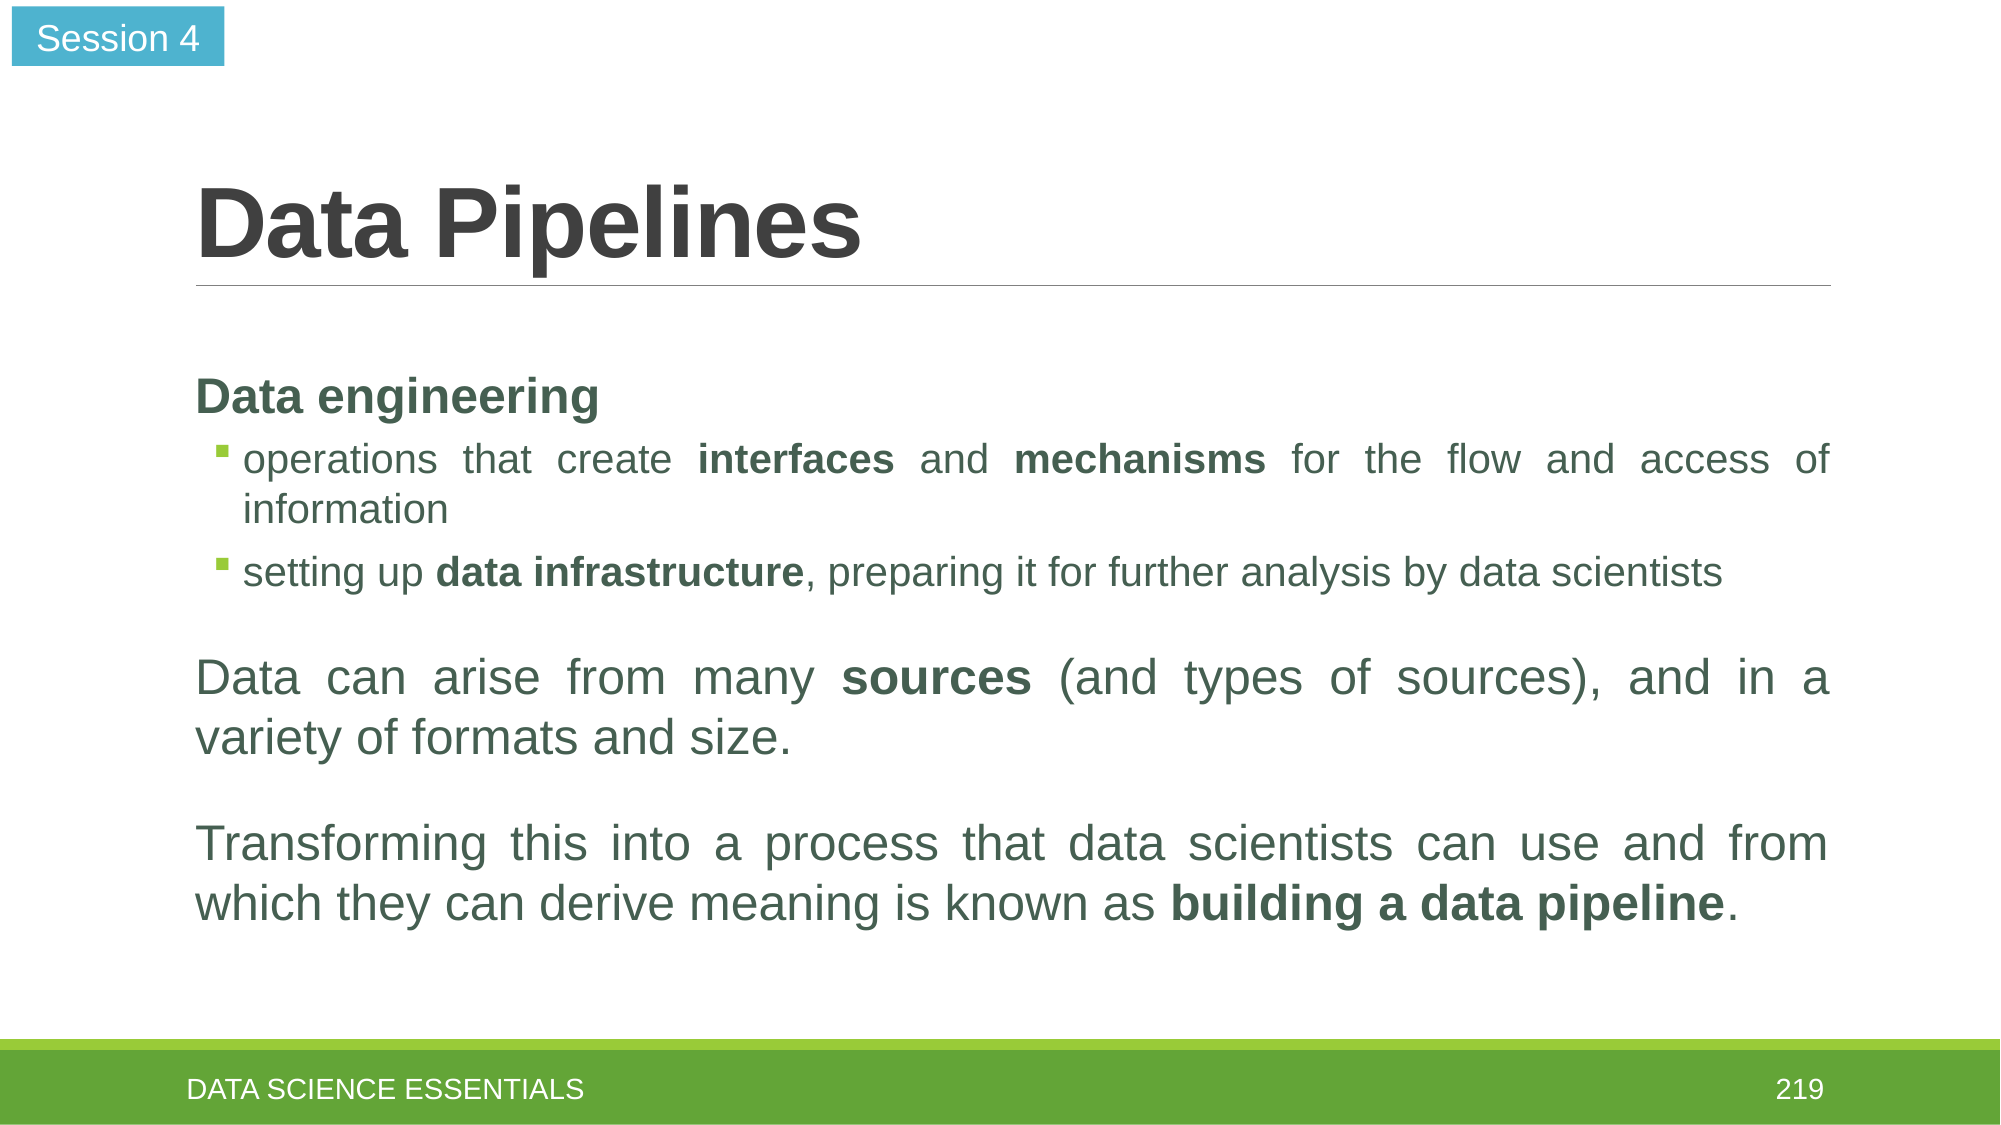

Session 4
# Data Pipelines
Data engineering
operations that create interfaces and mechanisms for the flow and access of information
setting up data infrastructure, preparing it for further analysis by data scientists
Data can arise from many sources (and types of sources), and in a variety of formats and size.
Transforming this into a process that data scientists can use and from which they can derive meaning is known as building a data pipeline.
DATA SCIENCE ESSENTIALS
219